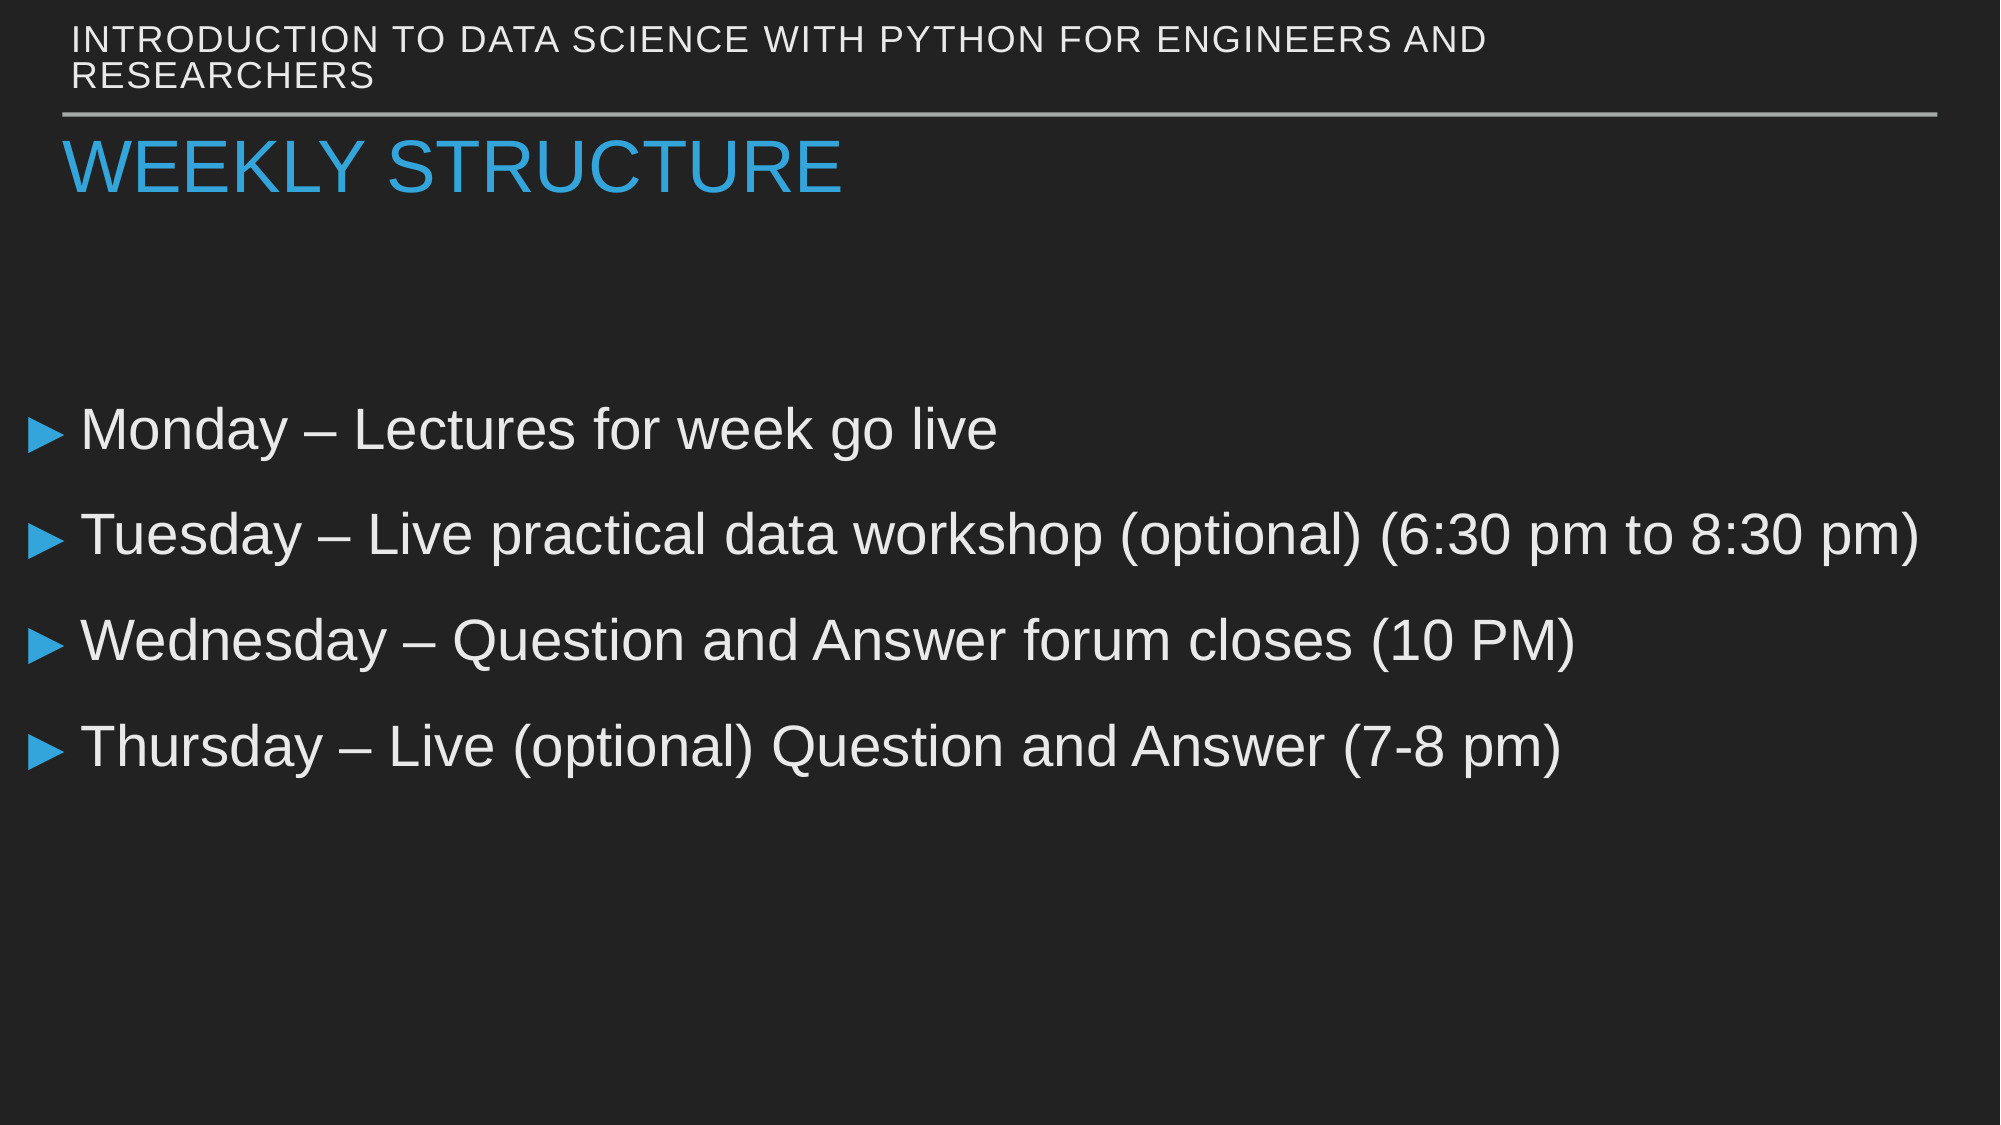

Introduction to Data Science with Python for Engineers and Researchers
Weekly structure
Monday – Lectures for week go live
Tuesday – Live practical data workshop (optional) (6:30 pm to 8:30 pm)
Wednesday – Question and Answer forum closes (10 PM)
Thursday – Live (optional) Question and Answer (7-8 pm)